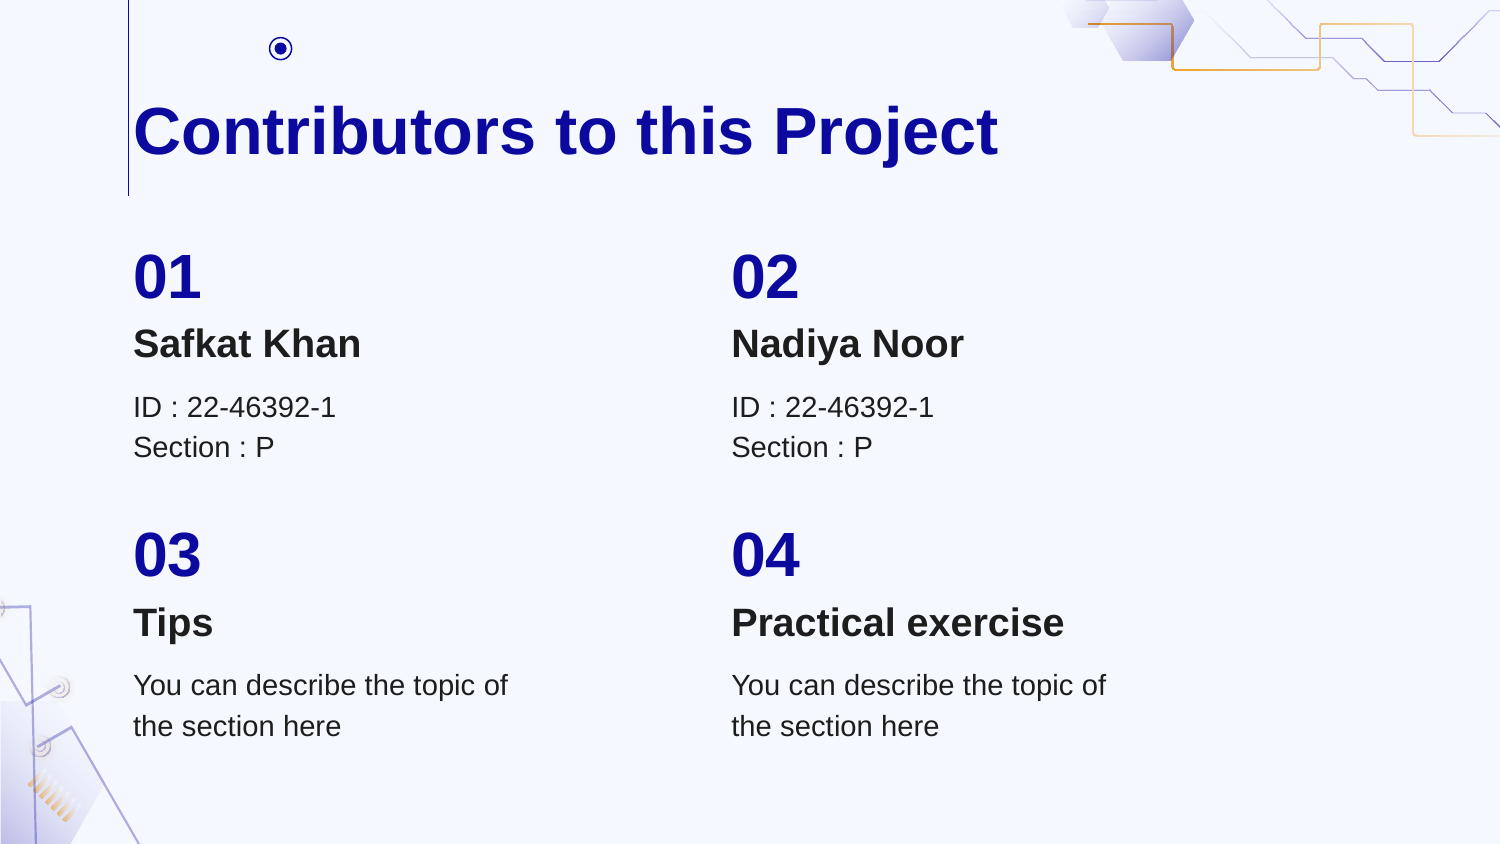

# Contributors to this Project
01
02
Safkat Khan
Nadiya Noor
ID : 22-46392-1
Section : P
ID : 22-46392-1
Section : P
03
04
Tips
Practical exercise
You can describe the topic of the section here
You can describe the topic of the section here